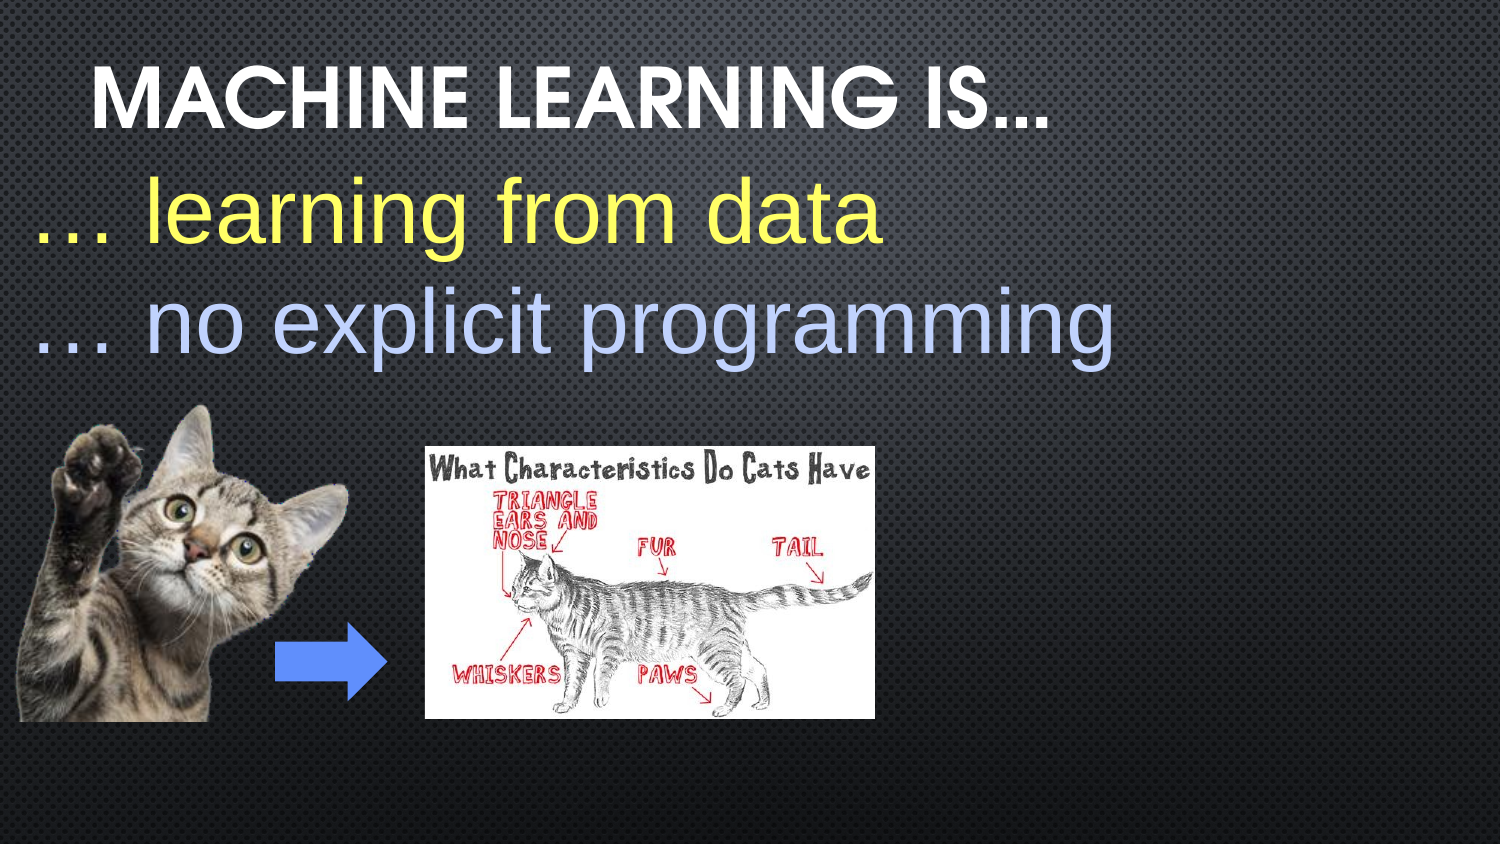

# Machine Learning is…
… learning from data
… no explicit programming